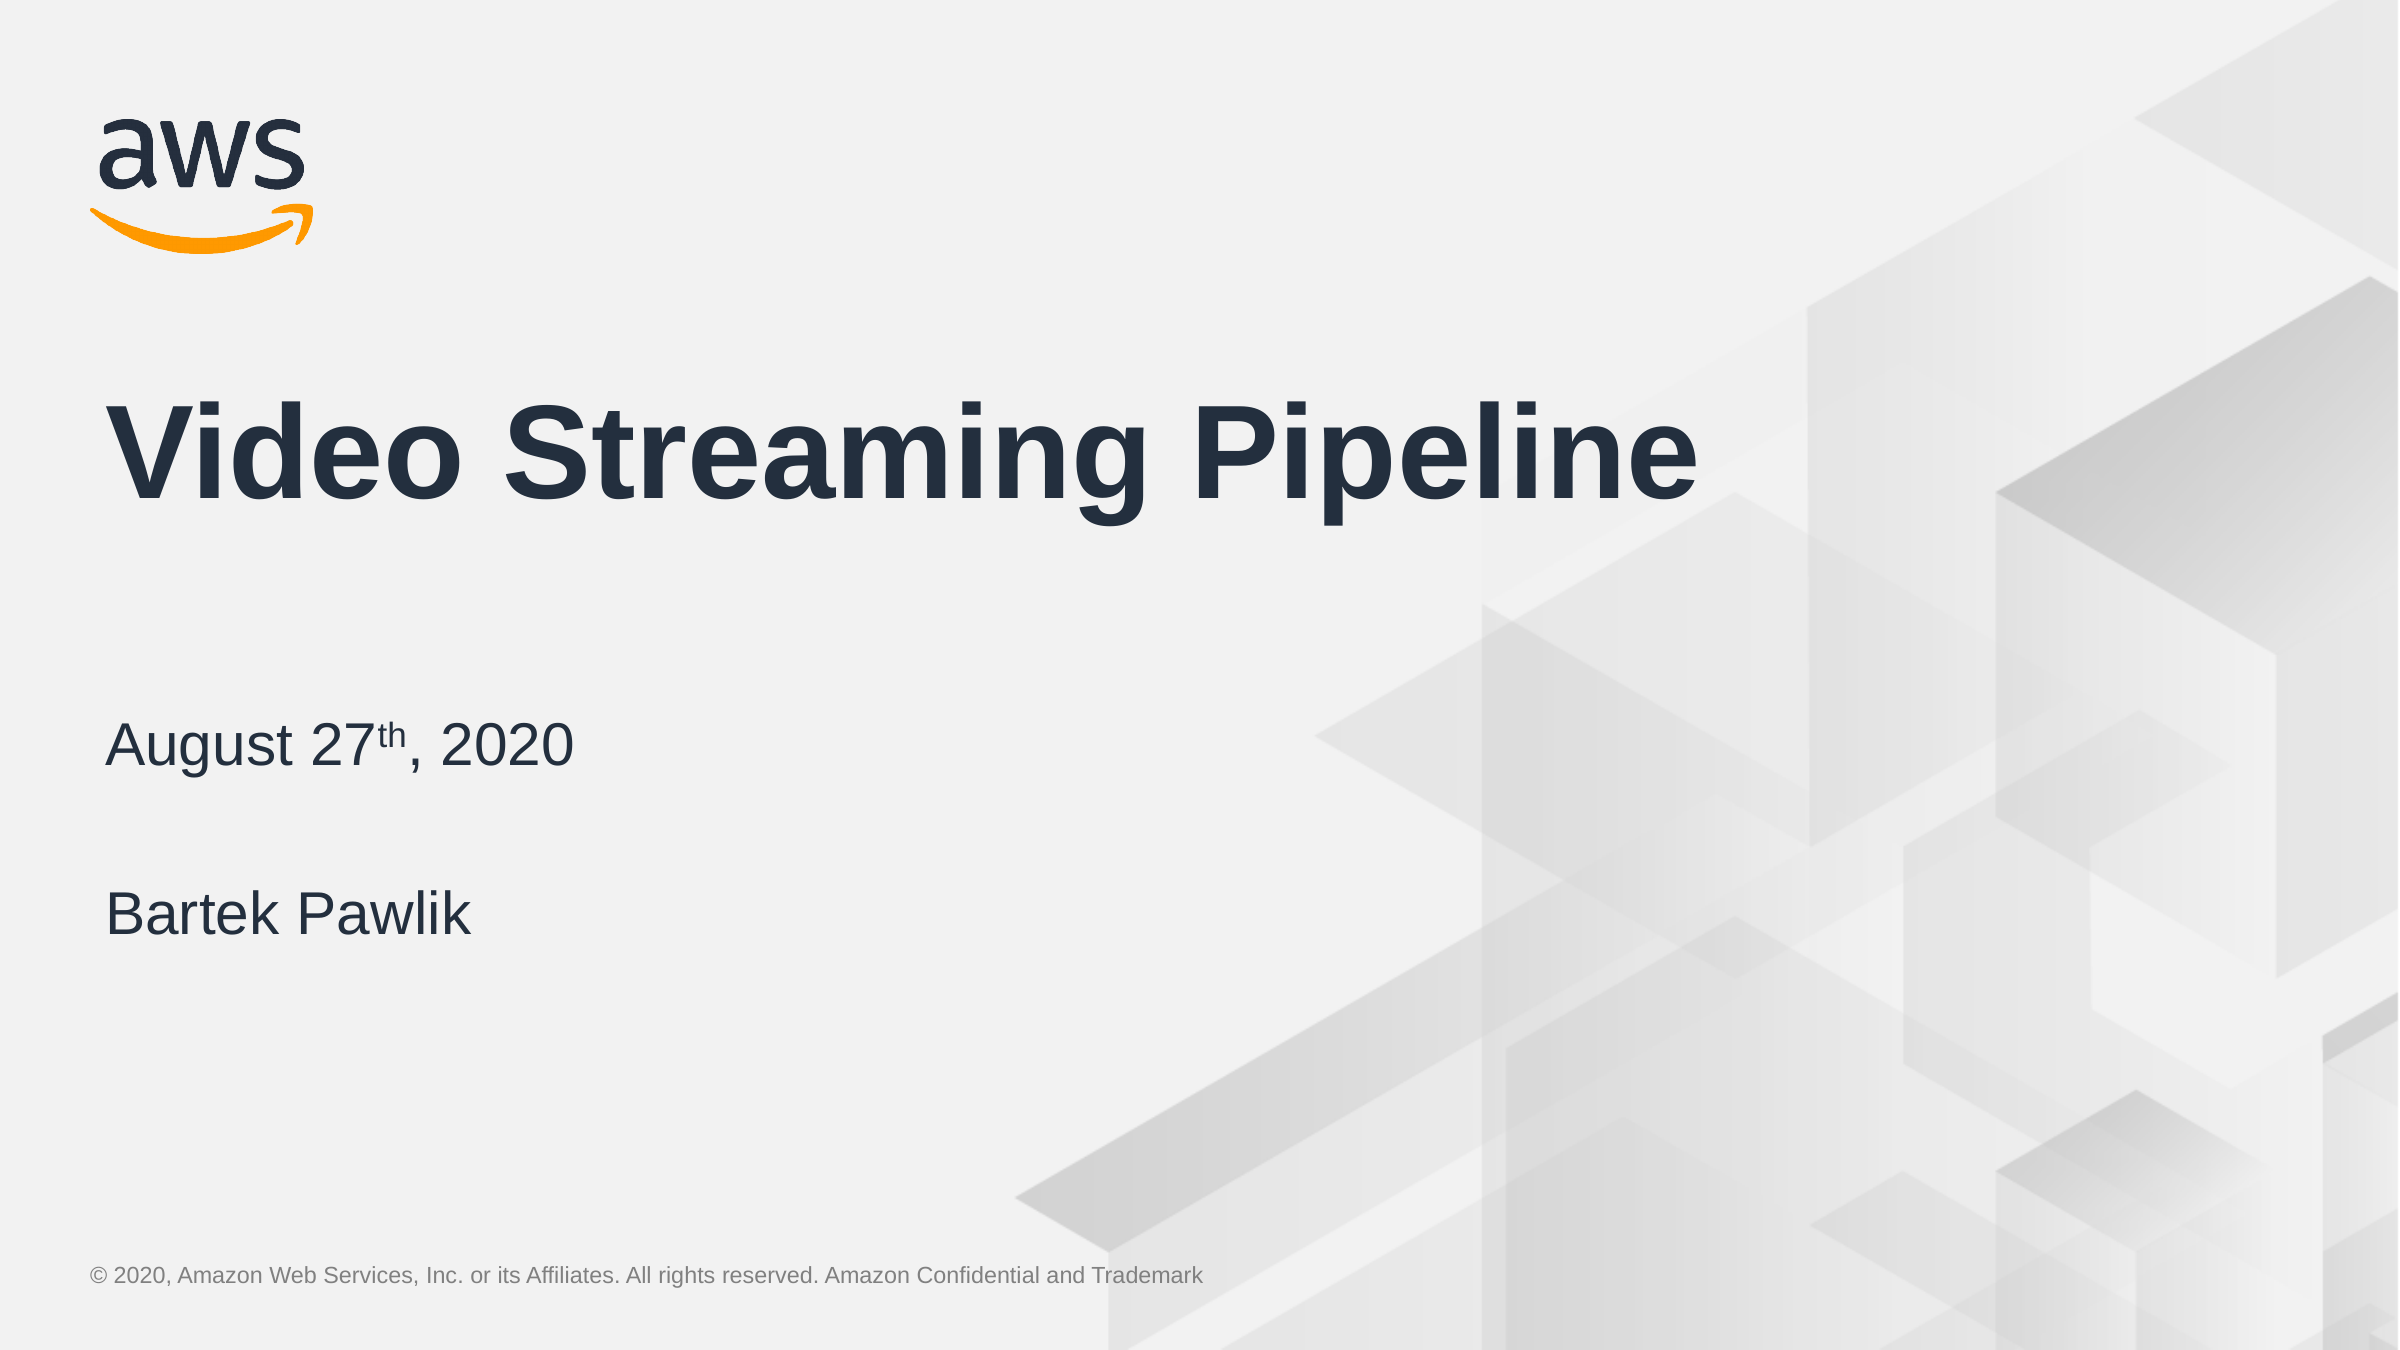

Video Streaming Pipeline
August 27th, 2020

Bartek Pawlik